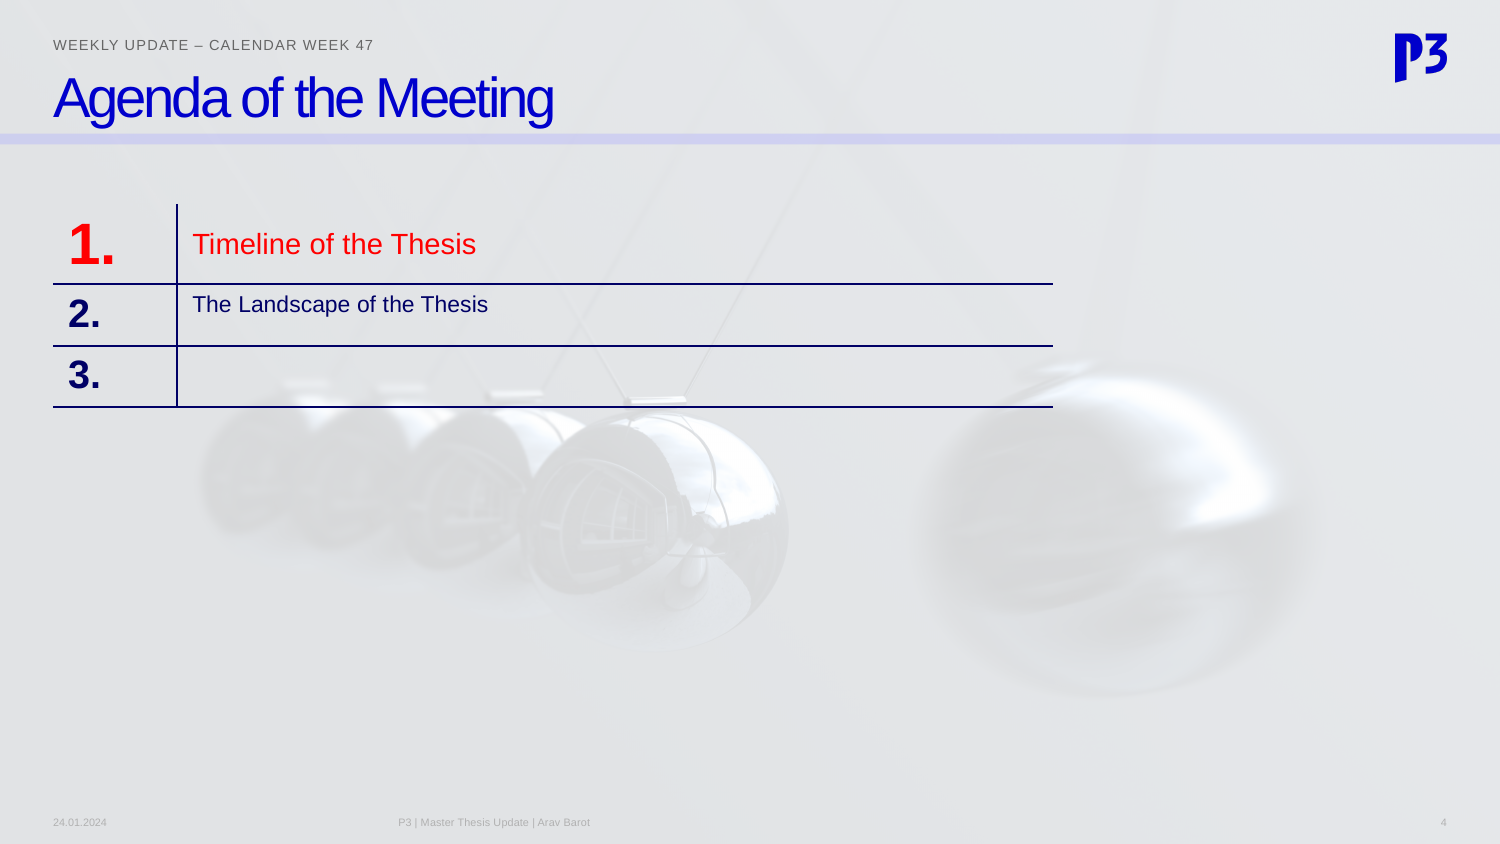

Weekly Update – calendar week 47
# Agenda of the Meeting

| 1. | Timeline of the Thesis |
| --- | --- |
| 2. | The Landscape of the Thesis |
| 3. |  |
24.01.2024
P3 | Master Thesis Update | Arav Barot
4